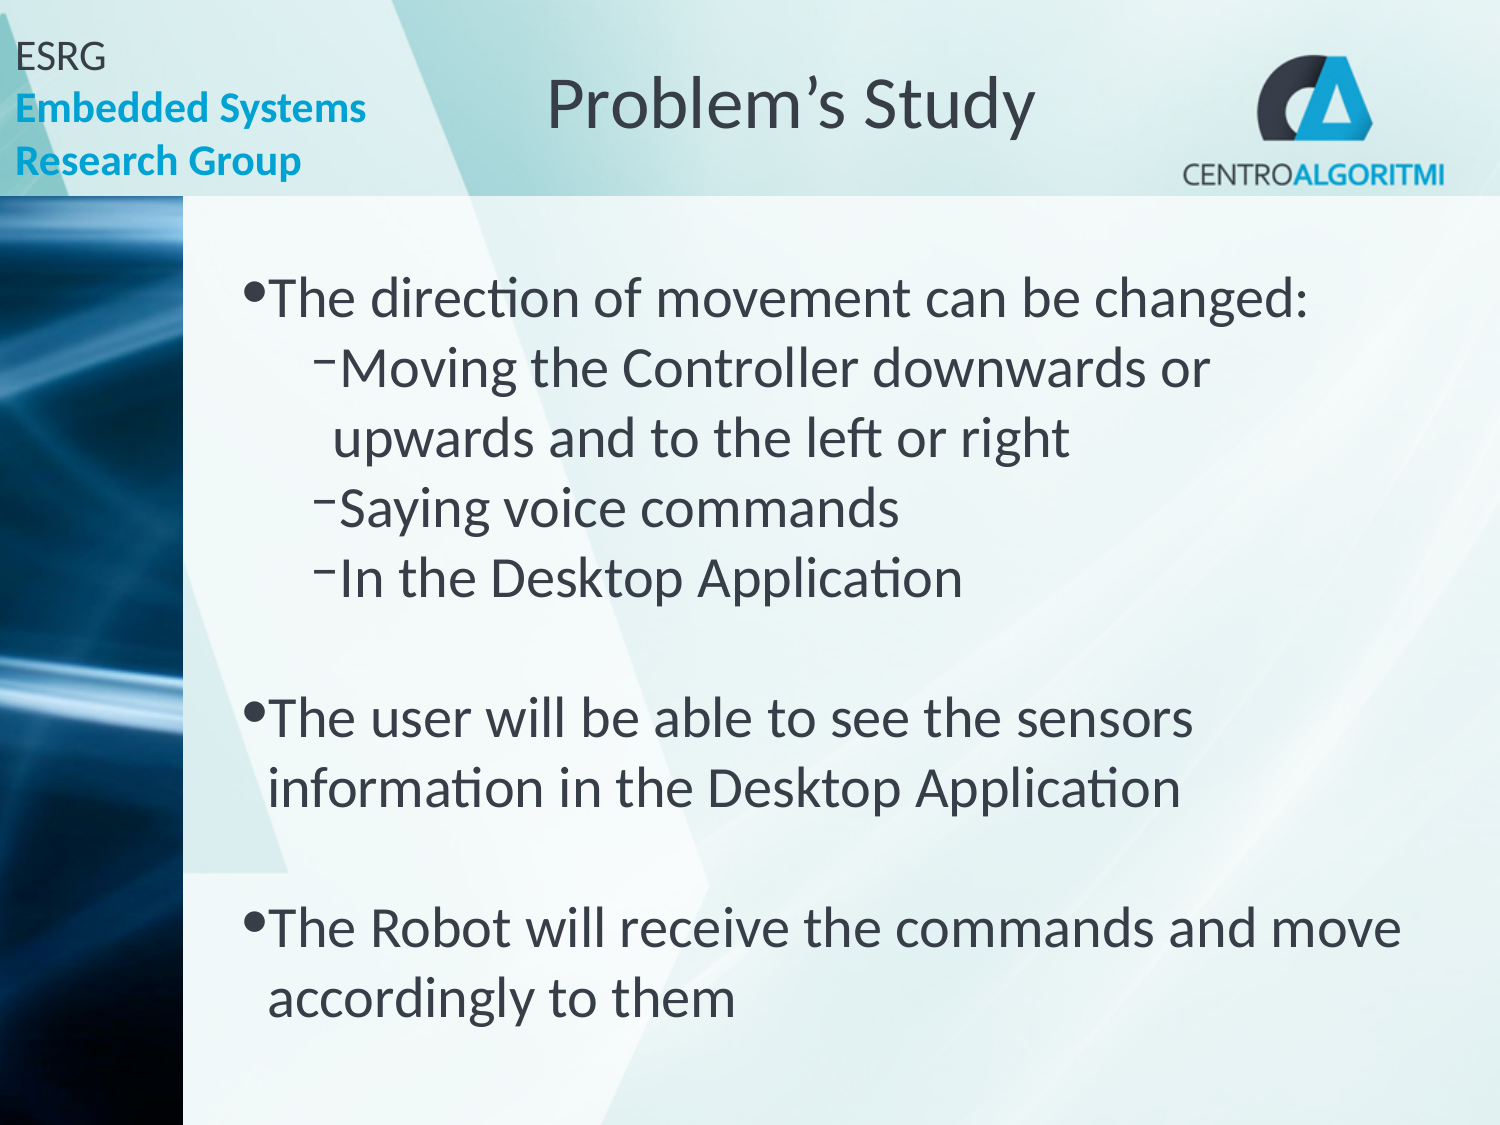

# Problem’s Study
The direction of movement can be changed:
Moving the Controller downwards or upwards and to the left or right
Saying voice commands
In the Desktop Application

The user will be able to see the sensors information in the Desktop Application

The Robot will receive the commands and move accordingly to them